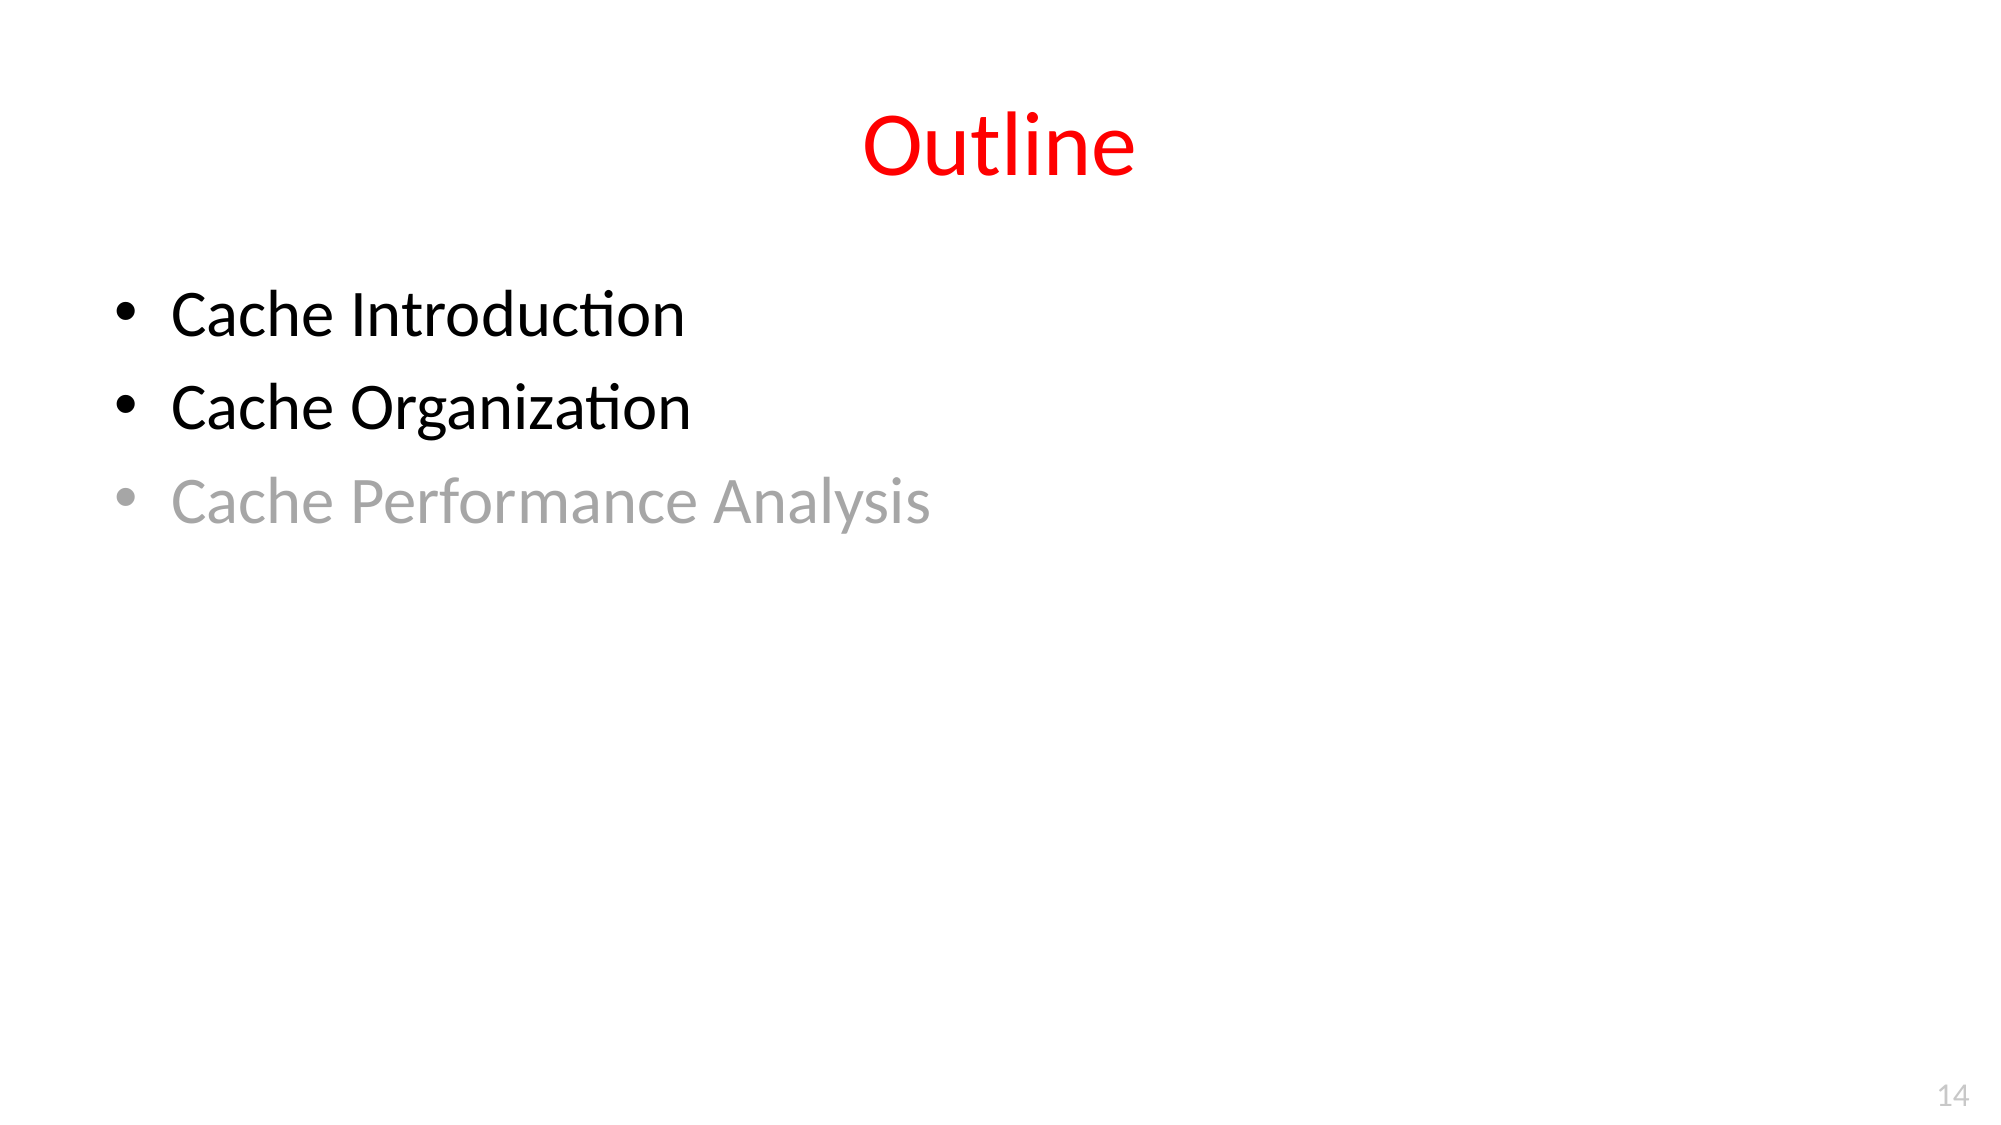

# Outline
Cache Introduction
Cache Organization
Cache Performance Analysis
14